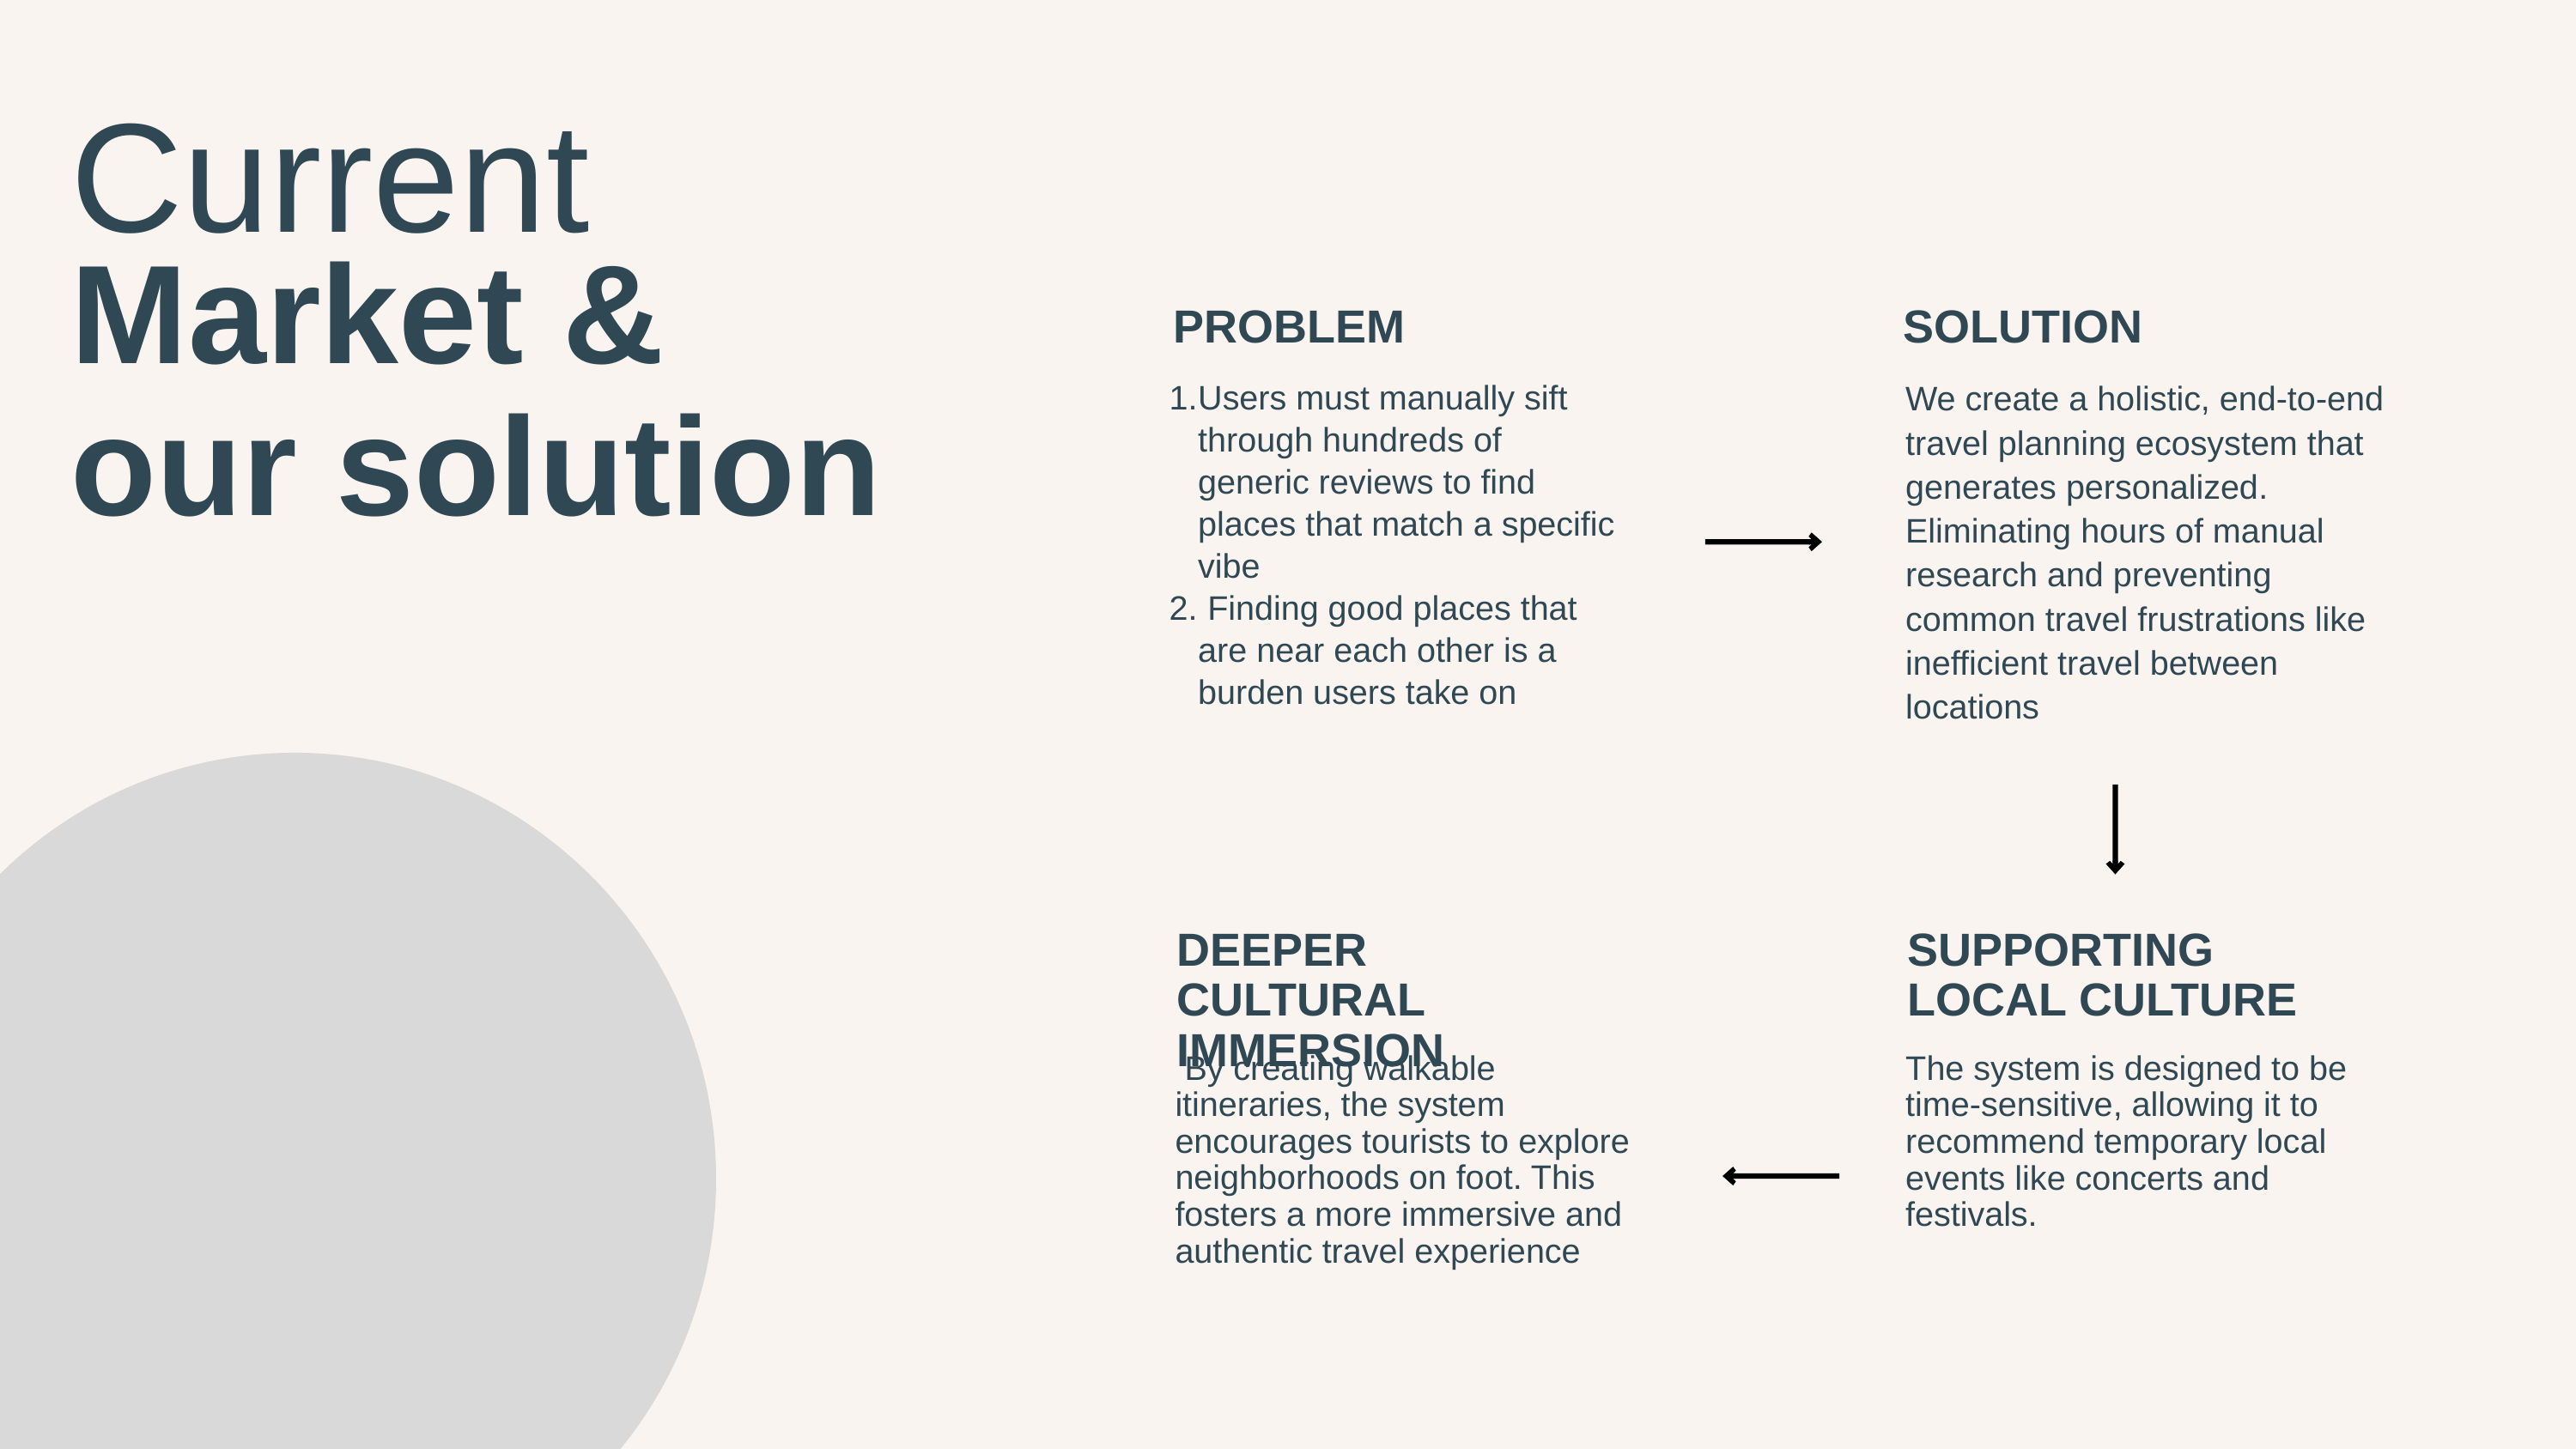

Current
Market &
our solution
PROBLEM
SOLUTION
We create a holistic, end-to-end travel planning ecosystem that generates personalized. Eliminating hours of manual research and preventing common travel frustrations like inefficient travel between locations
Users must manually sift through hundreds of generic reviews to find places that match a specific vibe
 Finding good places that are near each other is a burden users take on

DEEPER CULTURAL IMMERSION
SUPPORTING LOCAL CULTURE
 By creating walkable itineraries, the system encourages tourists to explore neighborhoods on foot. This fosters a more immersive and authentic travel experience
The system is designed to be time-sensitive, allowing it to recommend temporary local events like concerts and festivals.